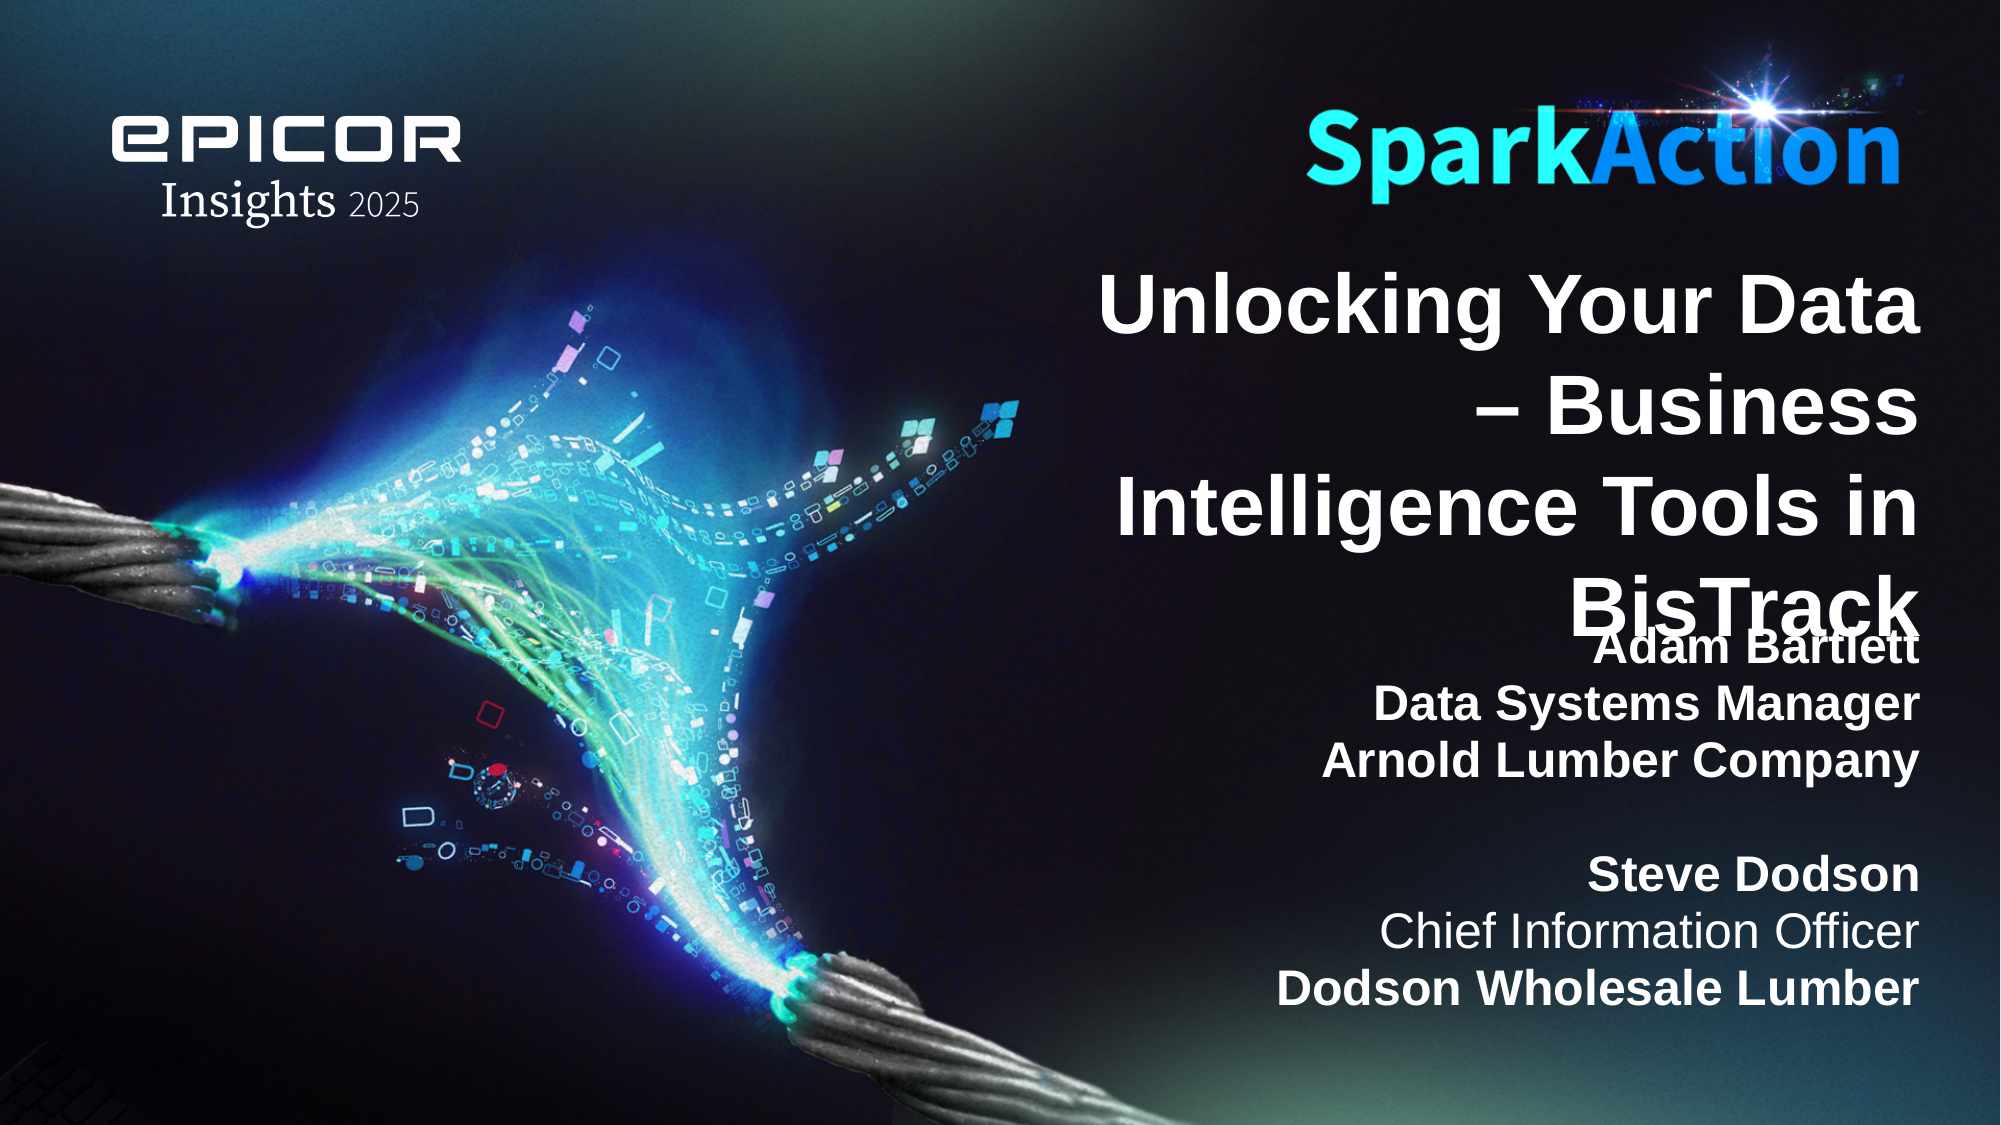

# Unlocking Your Data – Business Intelligence Tools in BisTrack
Adam Bartlett
Data Systems Manager
Arnold Lumber Company

Steve Dodson
Chief Information Officer
Dodson Wholesale Lumber